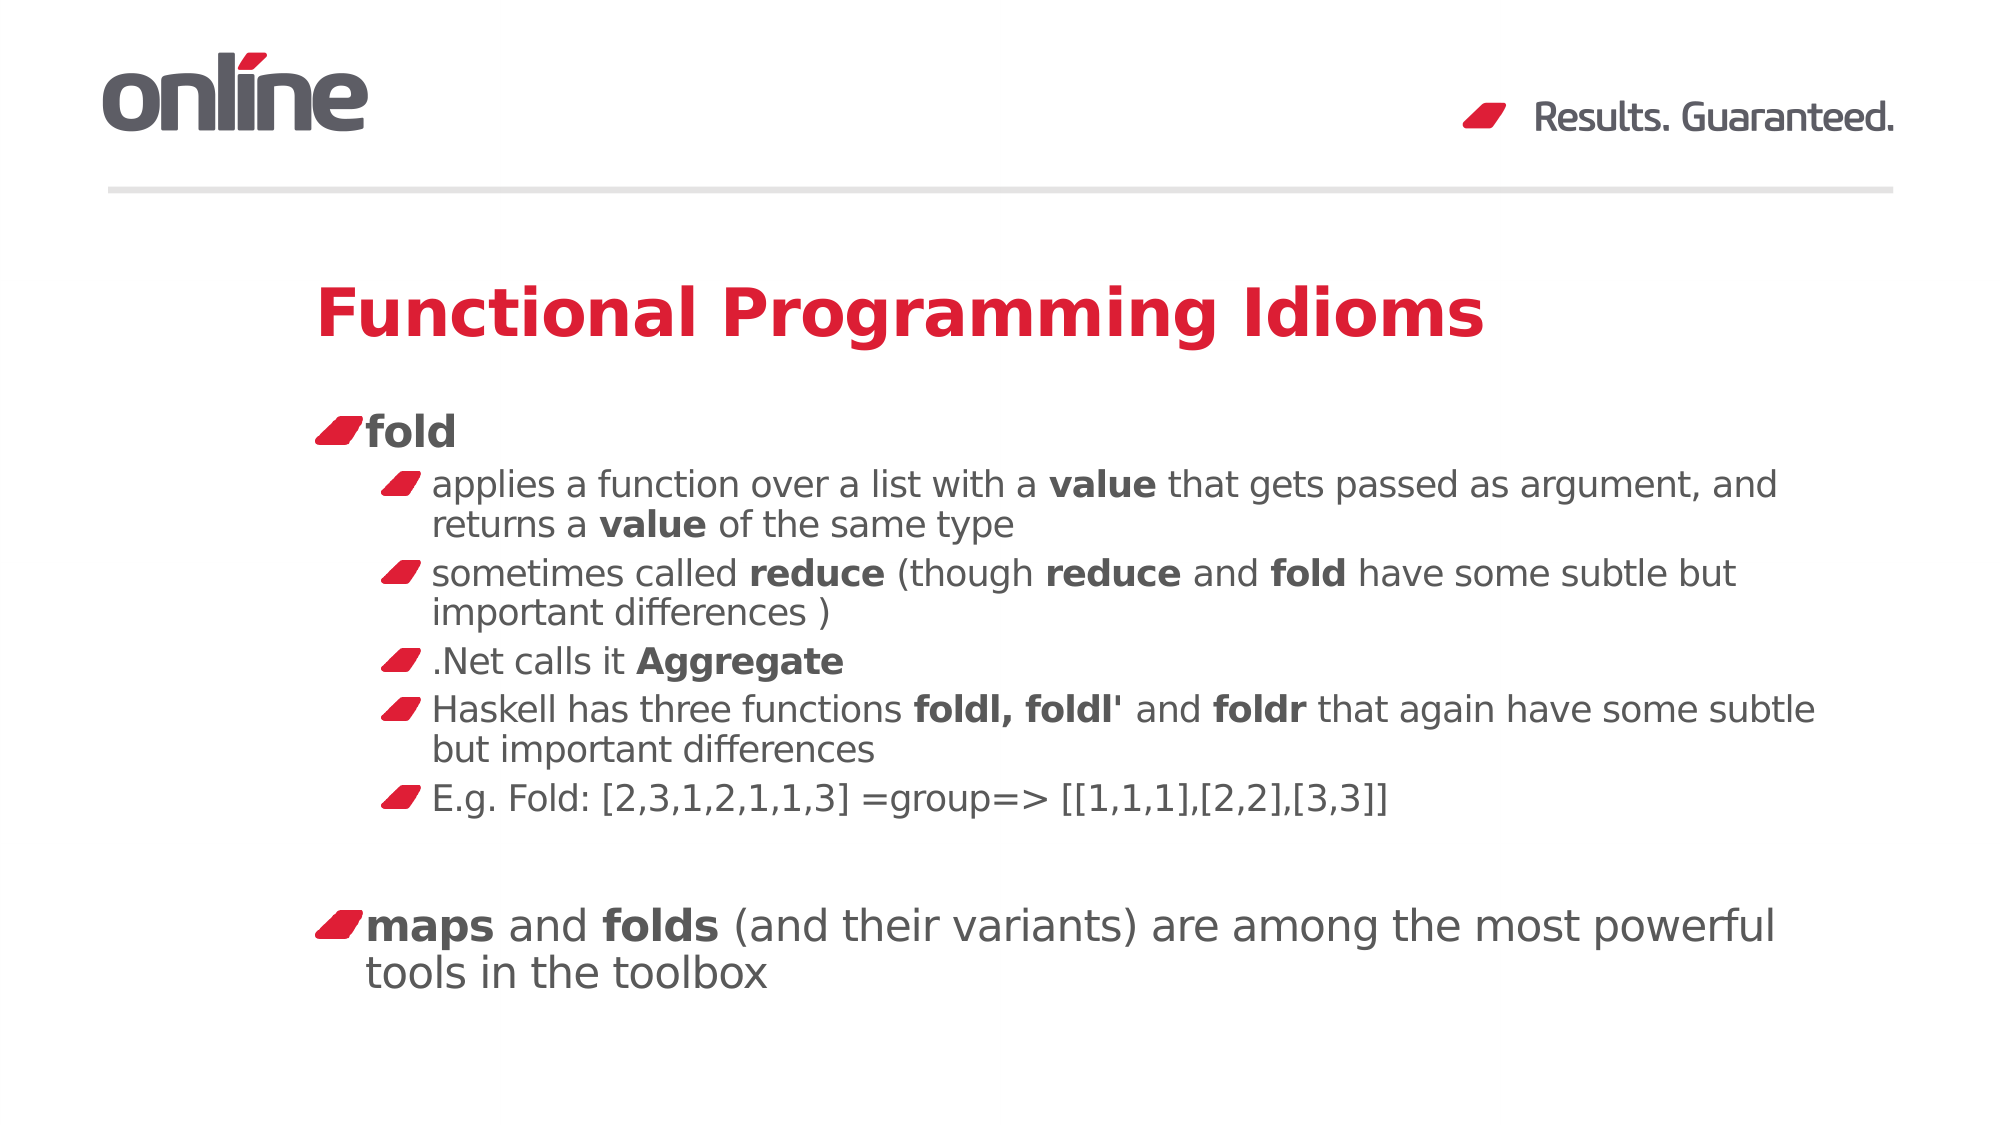

# Functional Programming Idioms
fold
applies a function over a list with a value that gets passed as argument, and returns a value of the same type
sometimes called reduce (though reduce and fold have some subtle but important differences )
.Net calls it Aggregate
Haskell has three functions foldl, foldl' and foldr that again have some subtle but important differences
E.g. Fold: [2,3,1,2,1,1,3] =group=> [[1,1,1],[2,2],[3,3]]

maps and folds (and their variants) are among the most powerful tools in the toolbox